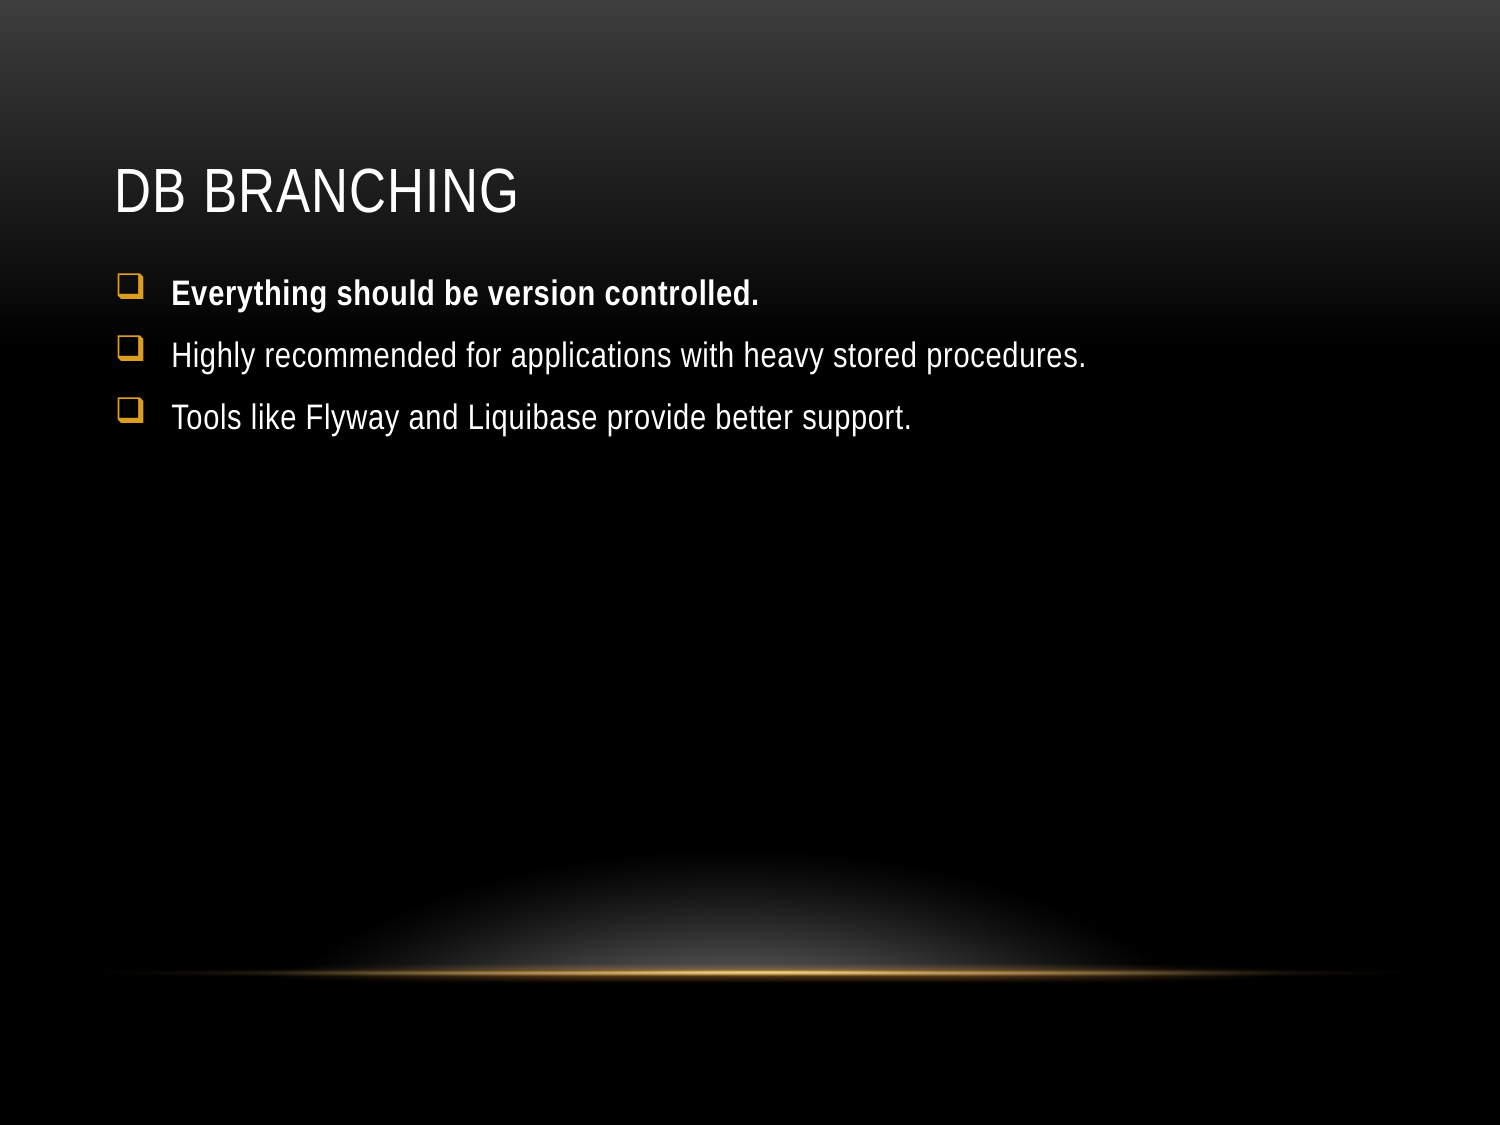

# DB Branching
Everything should be version controlled.
Highly recommended for applications with heavy stored procedures.
Tools like Flyway and Liquibase provide better support.